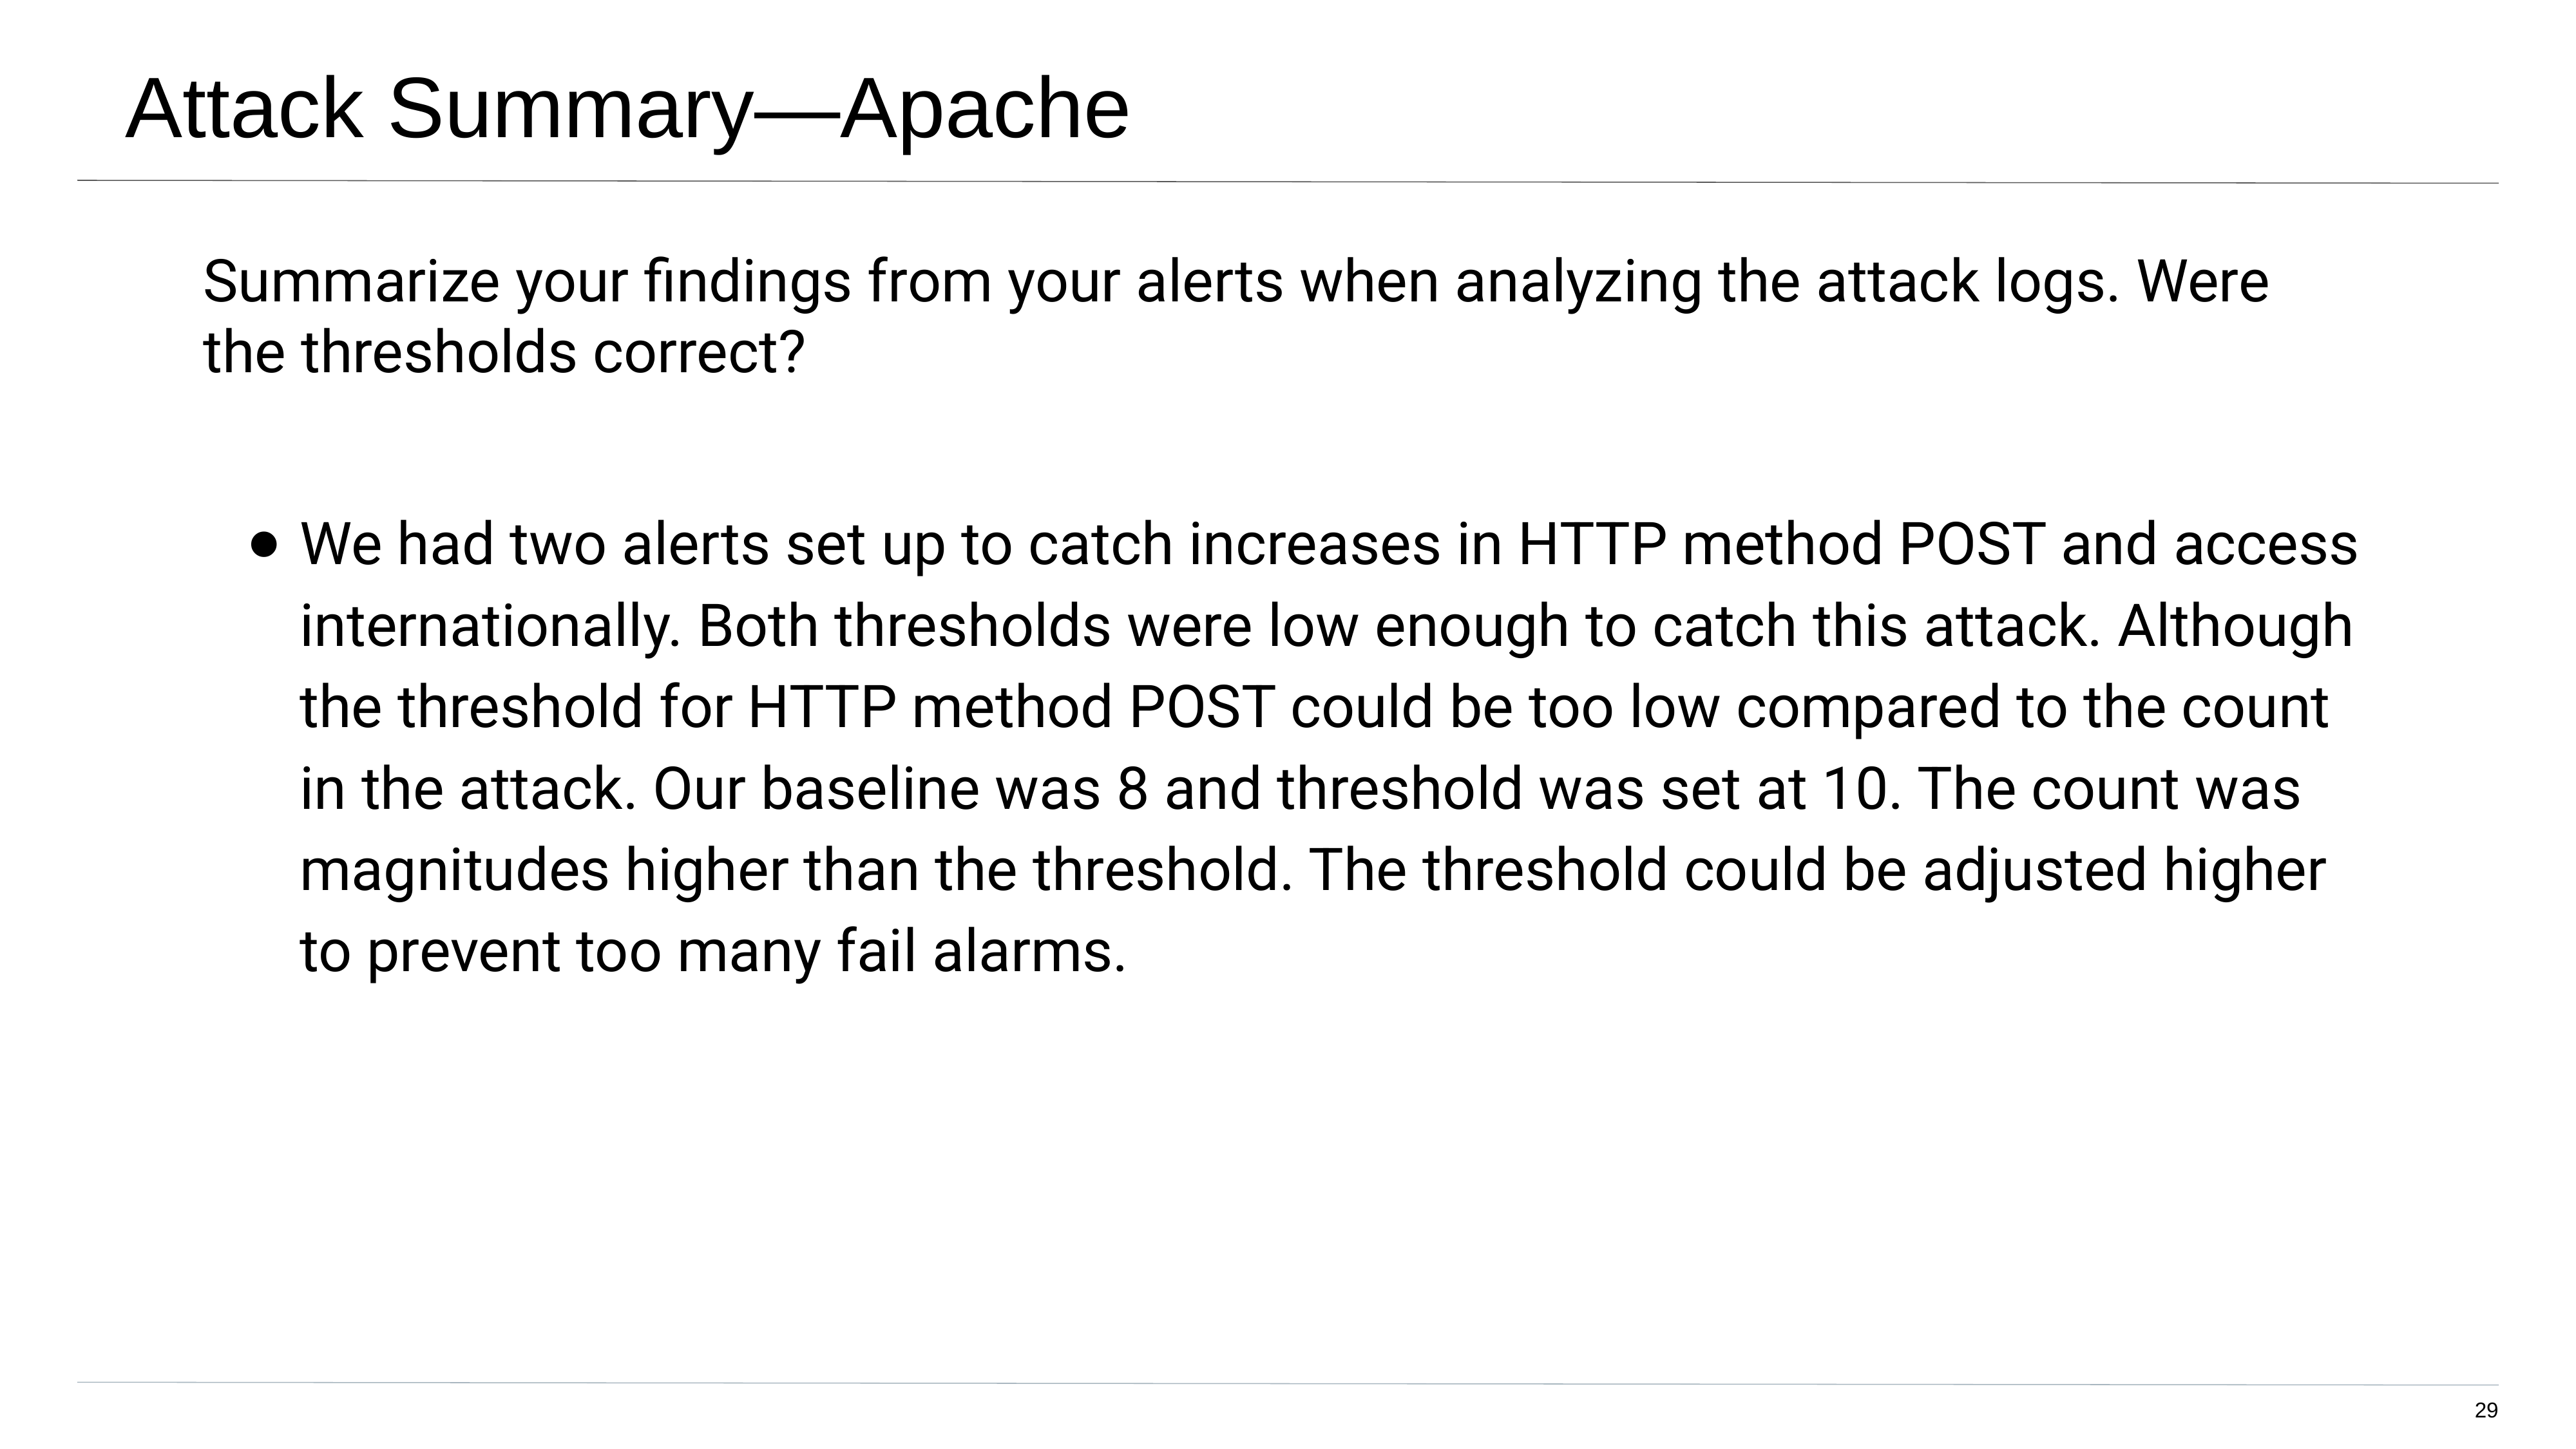

# Attack Summary—Apache
Summarize your findings from your alerts when analyzing the attack logs. Were the thresholds correct?

We had two alerts set up to catch increases in HTTP method POST and access internationally. Both thresholds were low enough to catch this attack. Although the threshold for HTTP method POST could be too low compared to the count in the attack. Our baseline was 8 and threshold was set at 10. The count was magnitudes higher than the threshold. The threshold could be adjusted higher to prevent too many fail alarms.

29